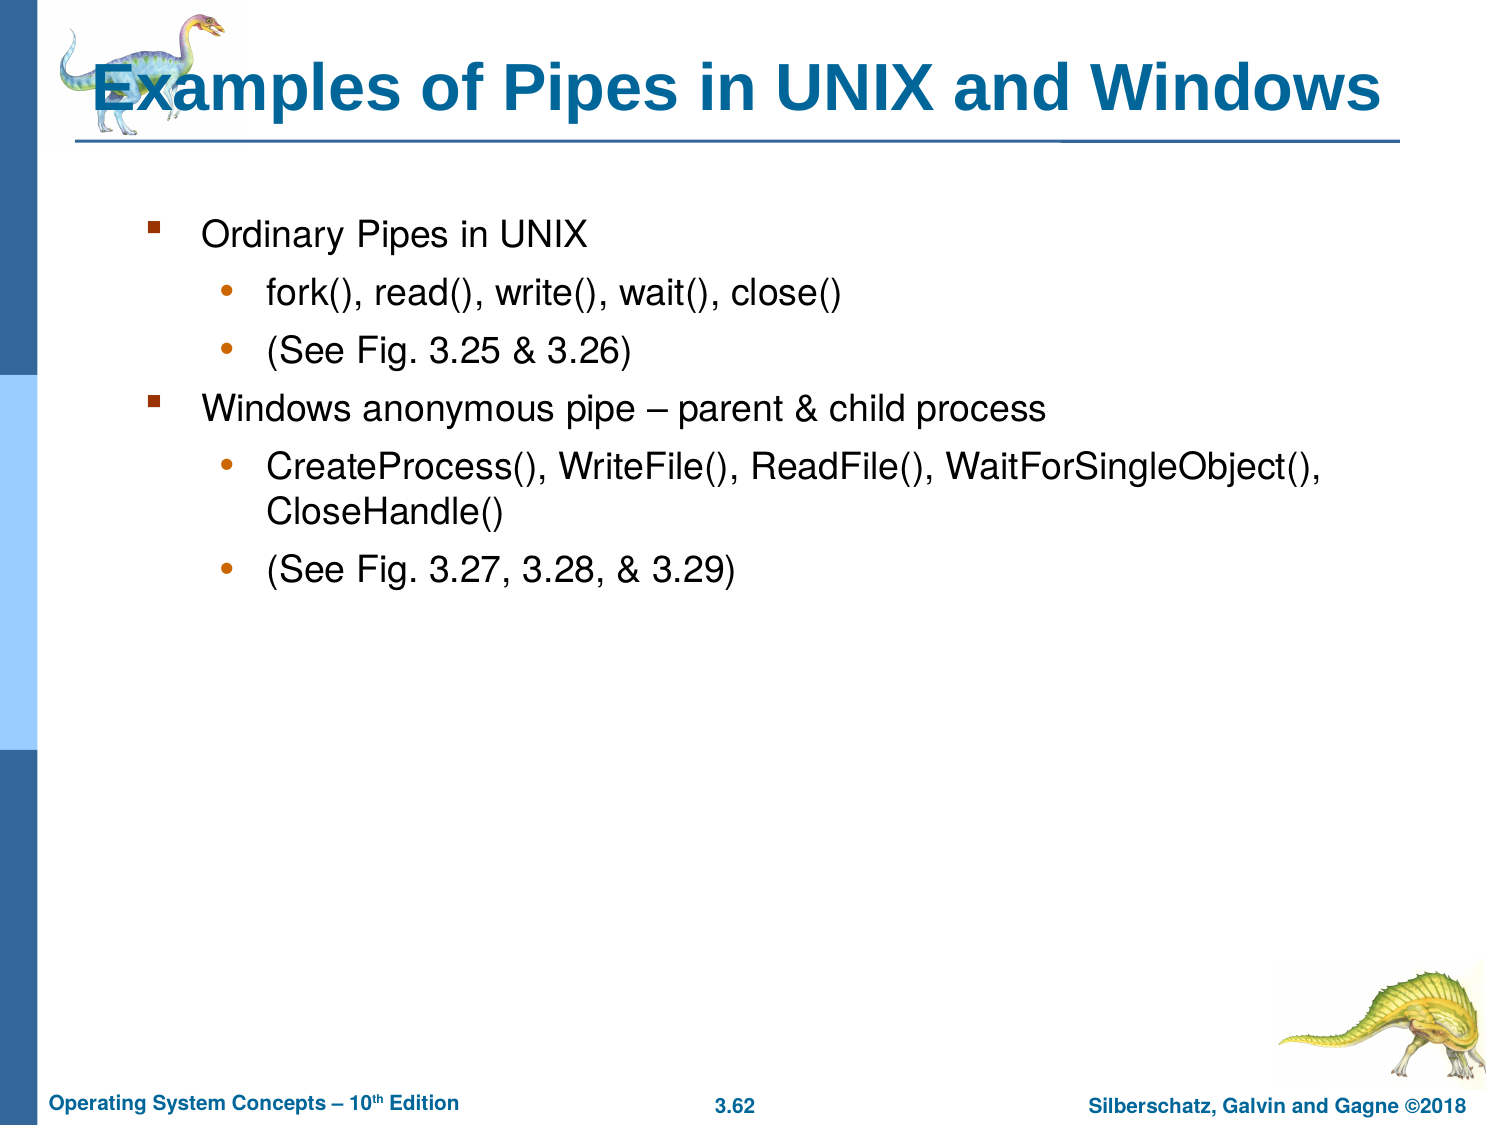

# Examples of Pipes in UNIX and Windows
Ordinary Pipes in UNIX
fork(), read(), write(), wait(), close()
(See Fig. 3.25 & 3.26)
Windows anonymous pipe – parent & child process
CreateProcess(), WriteFile(), ReadFile(), WaitForSingleObject(), CloseHandle()
(See Fig. 3.27, 3.28, & 3.29)